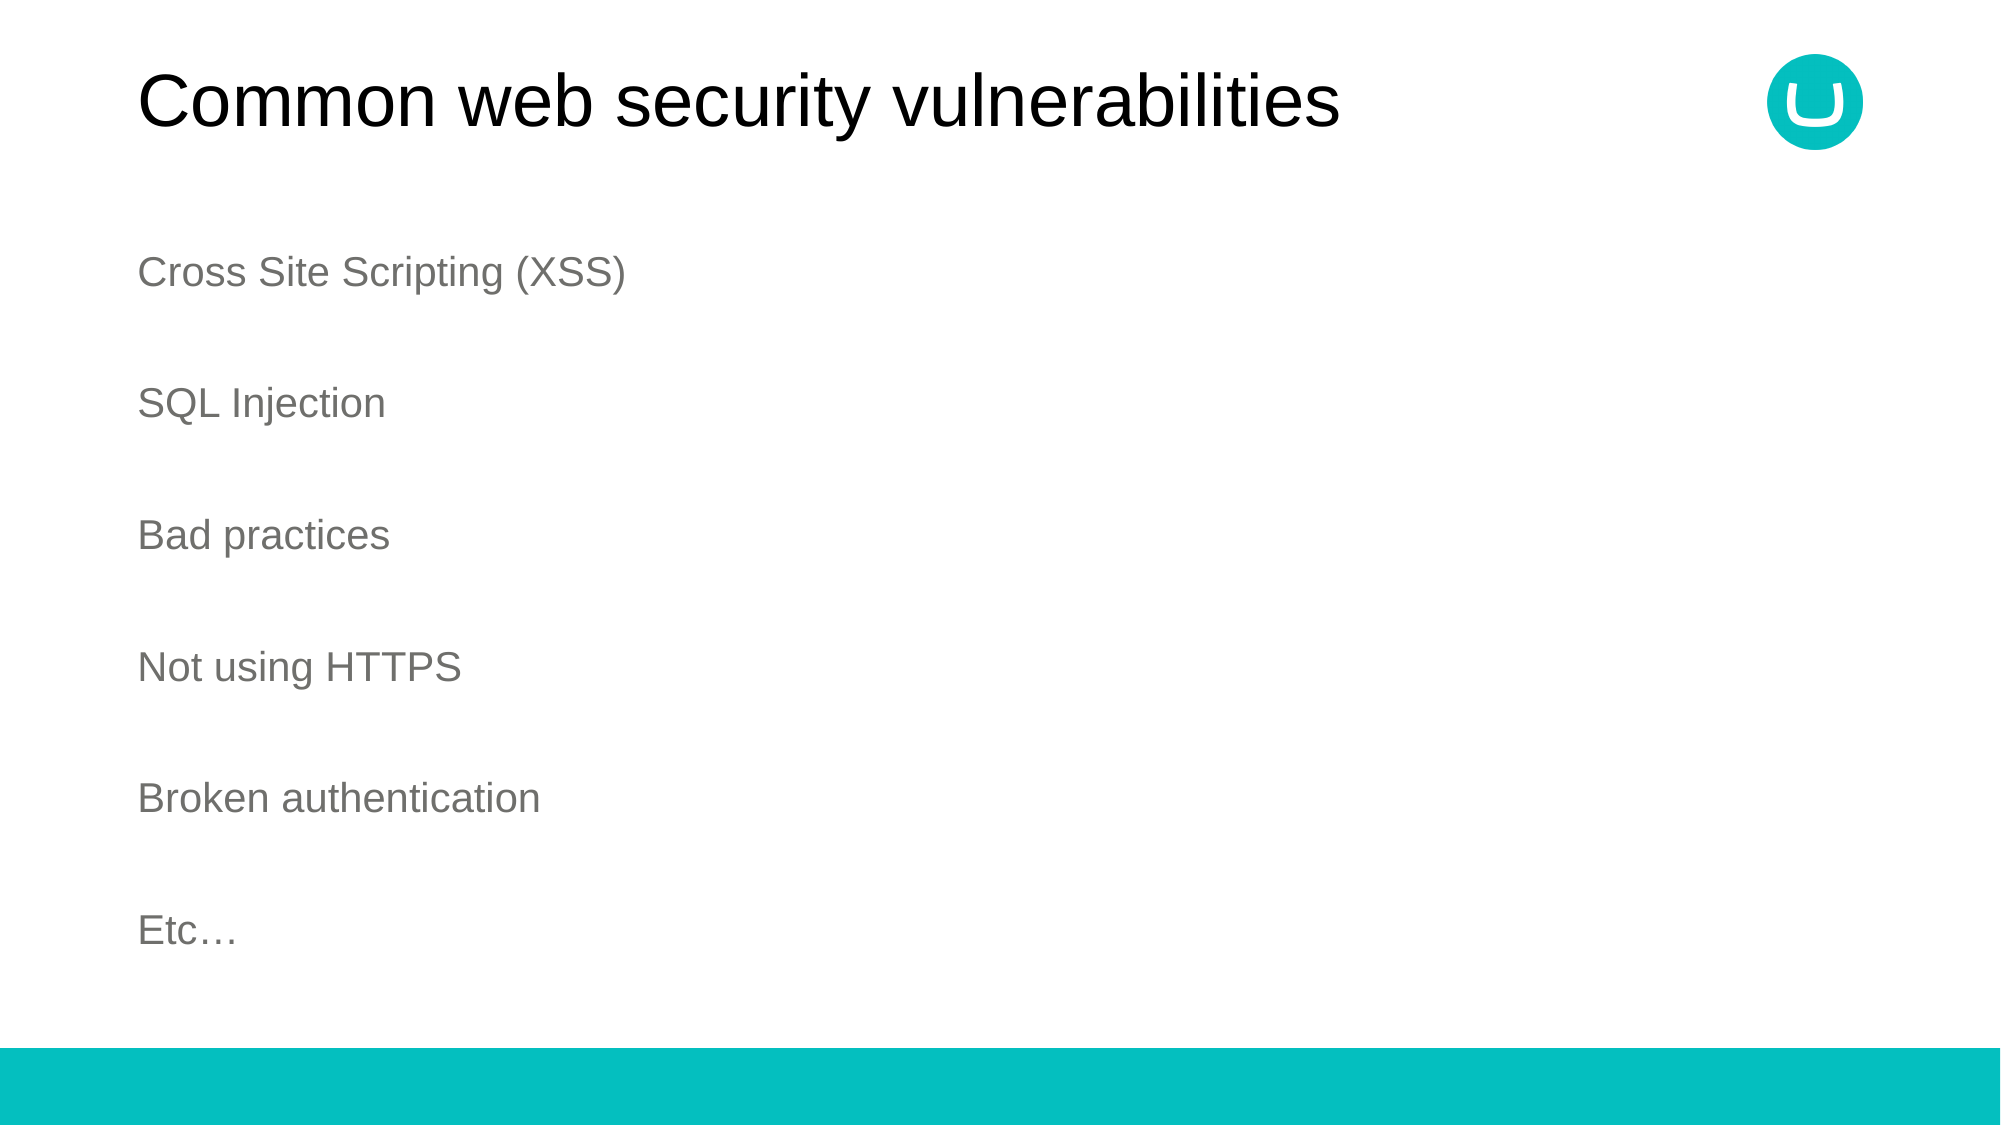

# Common web security vulnerabilities
Cross Site Scripting (XSS)

SQL Injection

Bad practices

Not using HTTPS

Broken authentication

Etc…